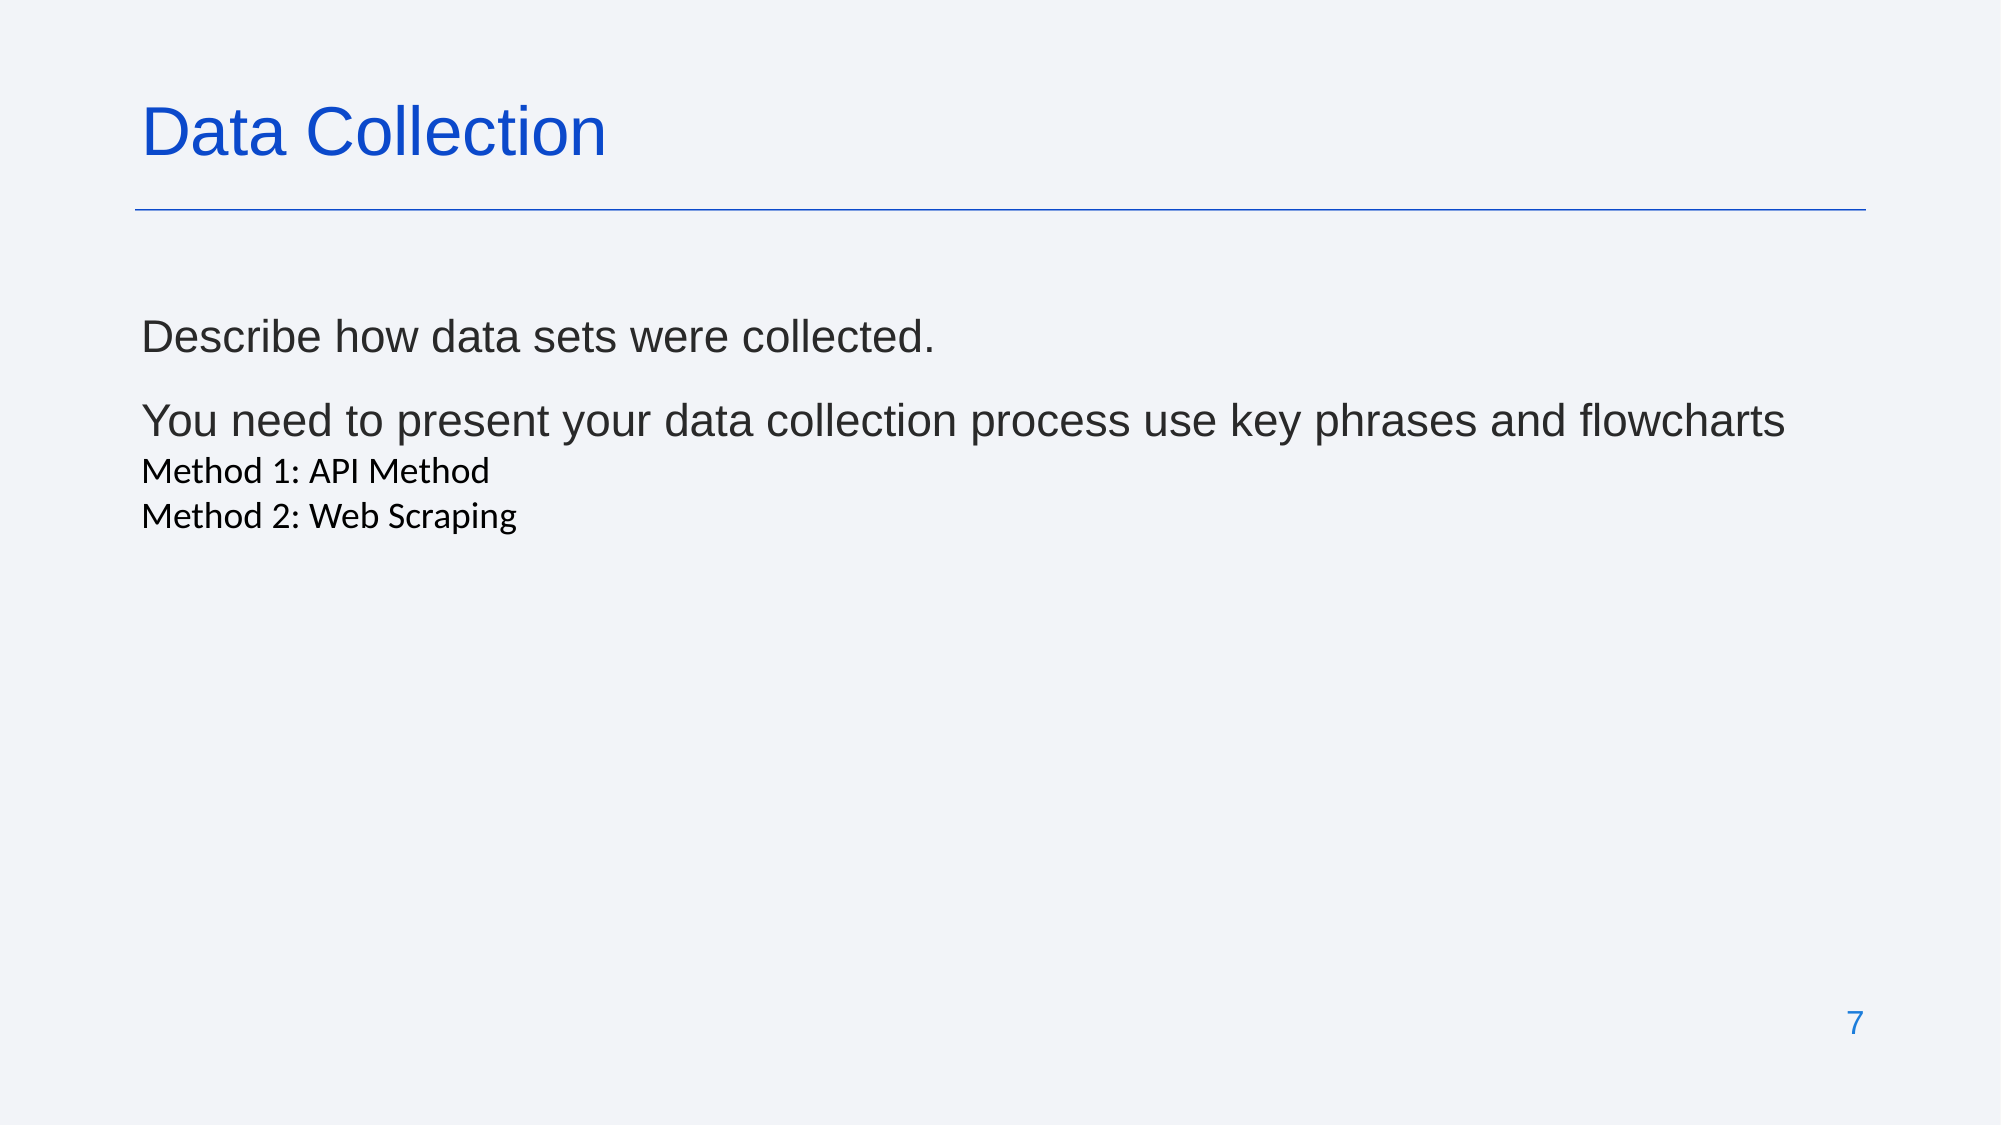

Data Collection
Describe how data sets were collected.
You need to present your data collection process use key phrases and flowcharts
Method 1: API Method
Method 2: Web Scraping
7